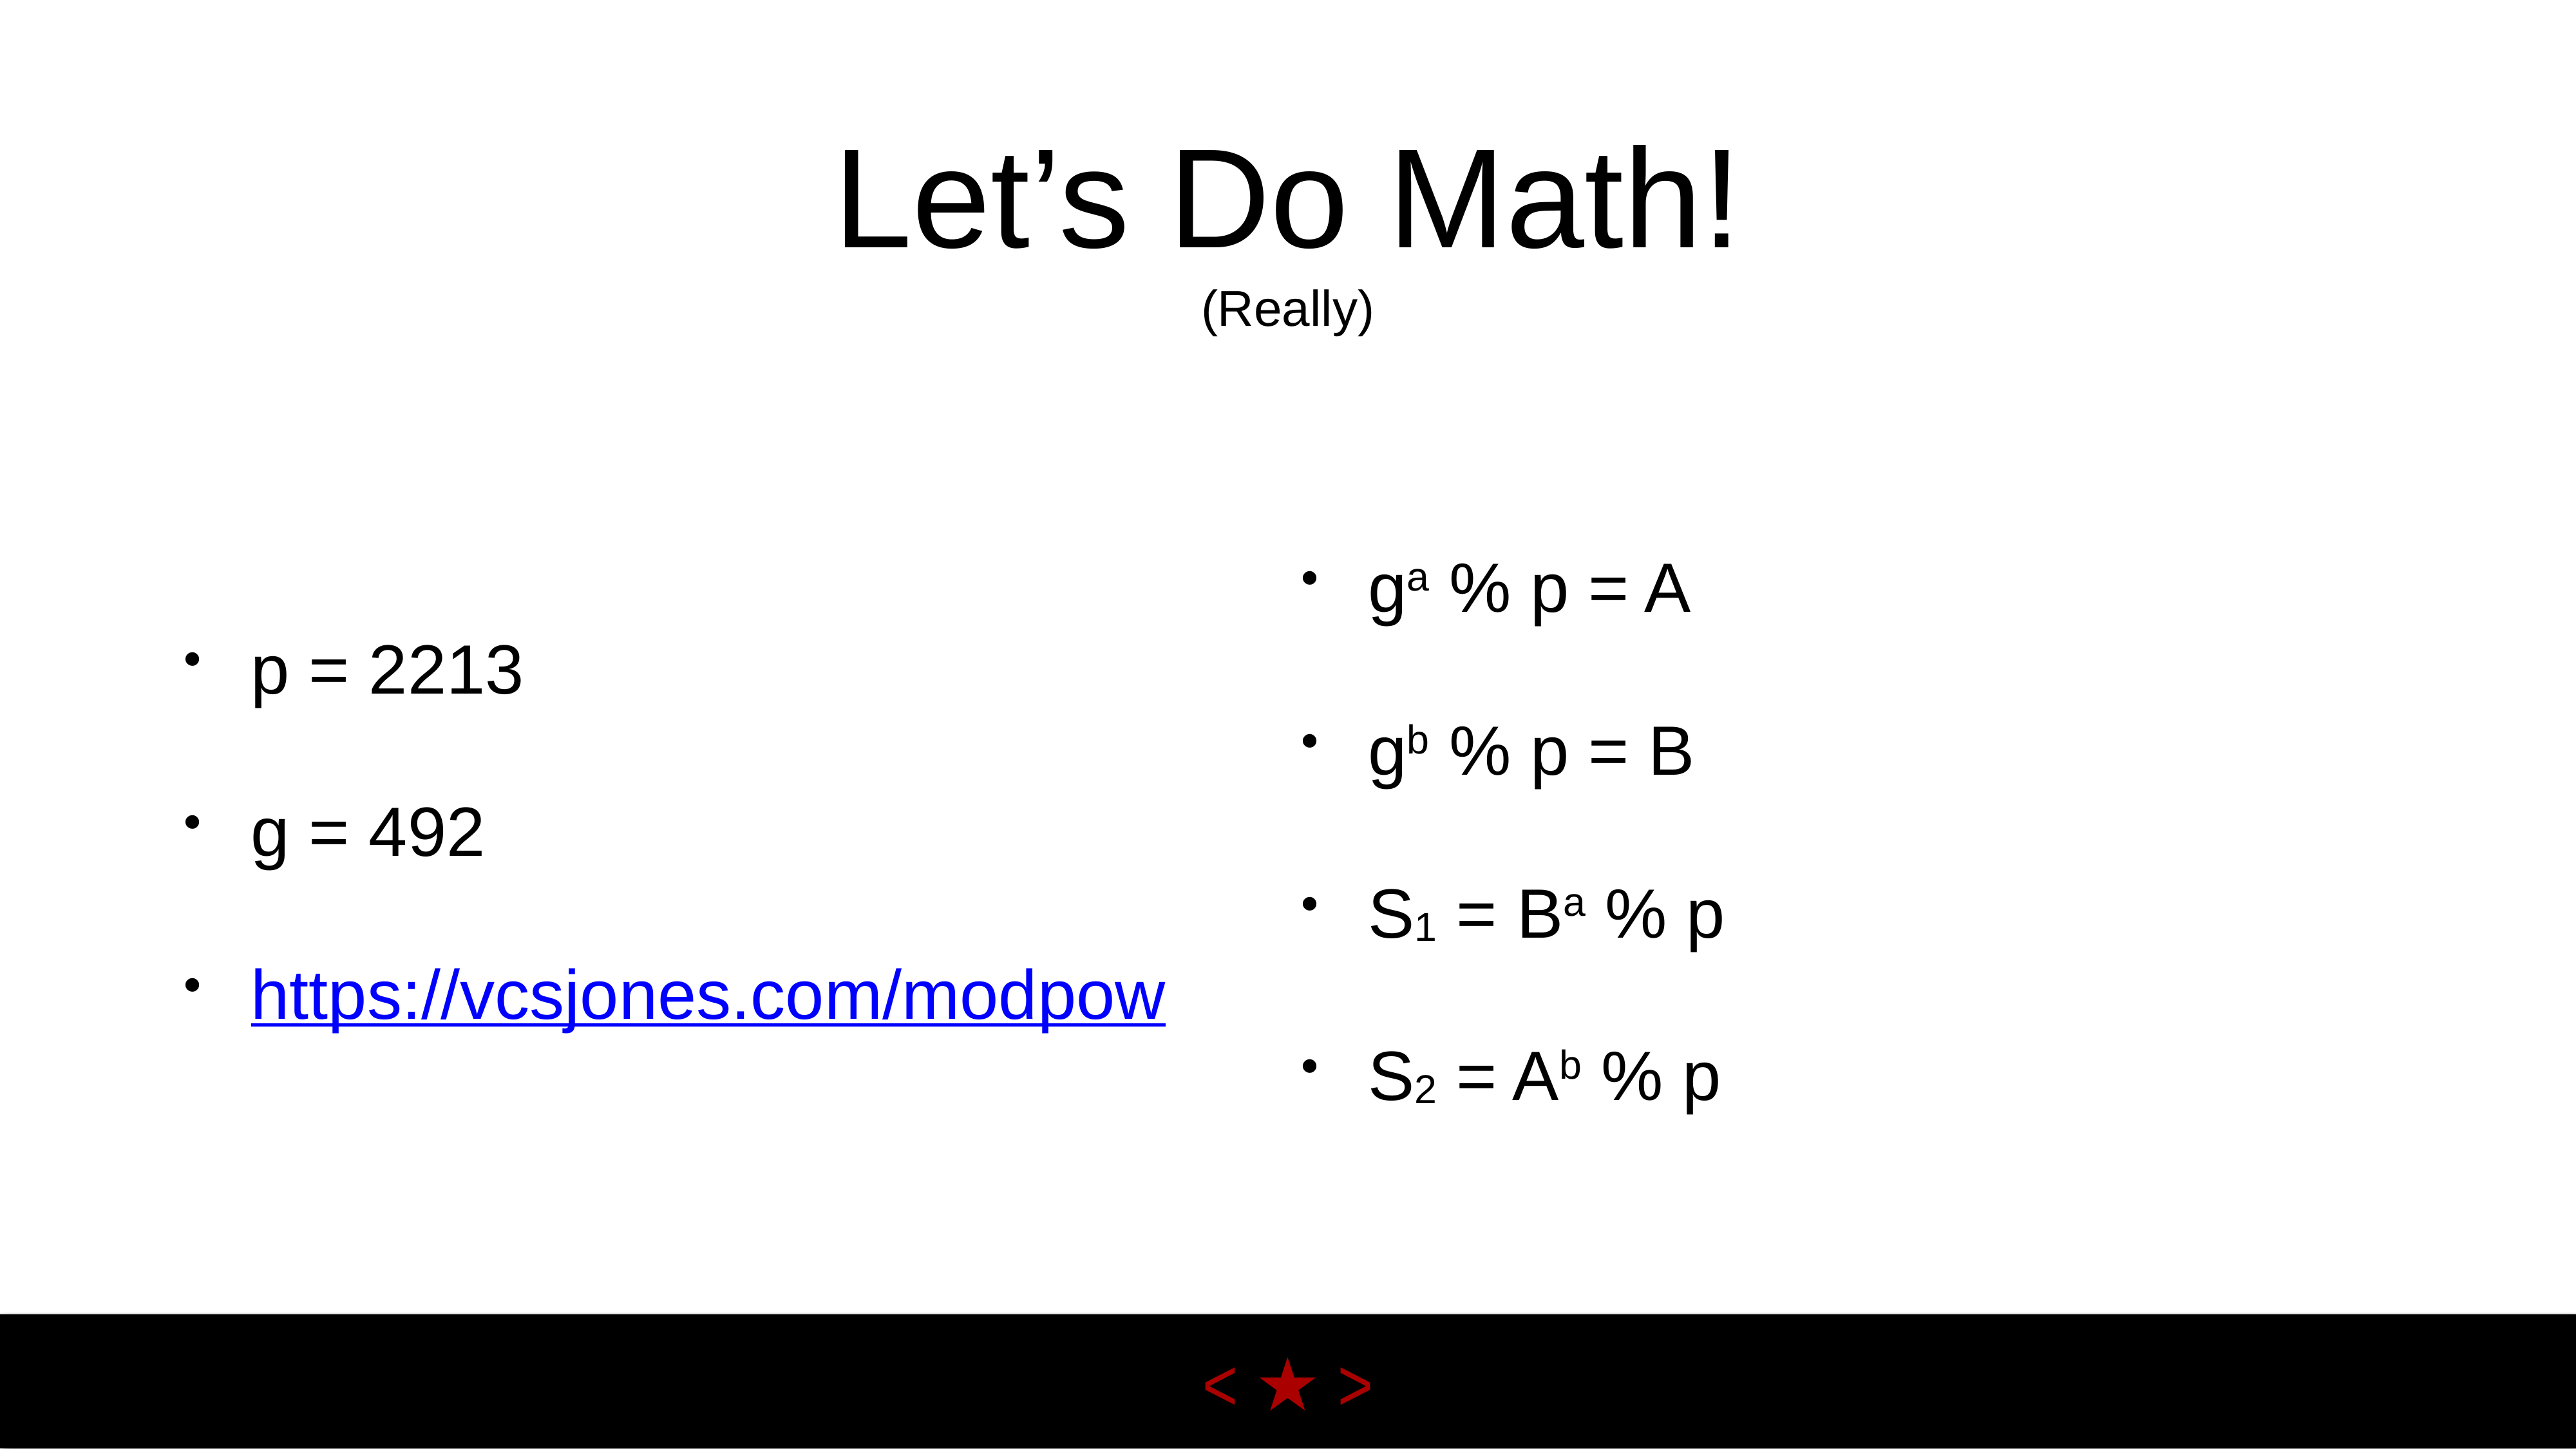

# Let’s Do Math! (Really)
p = 2213
g = 492
https://vcsjones.com/modpow
ga % p = A
gb % p = B
S1 = Ba % p
S2 = Ab % p